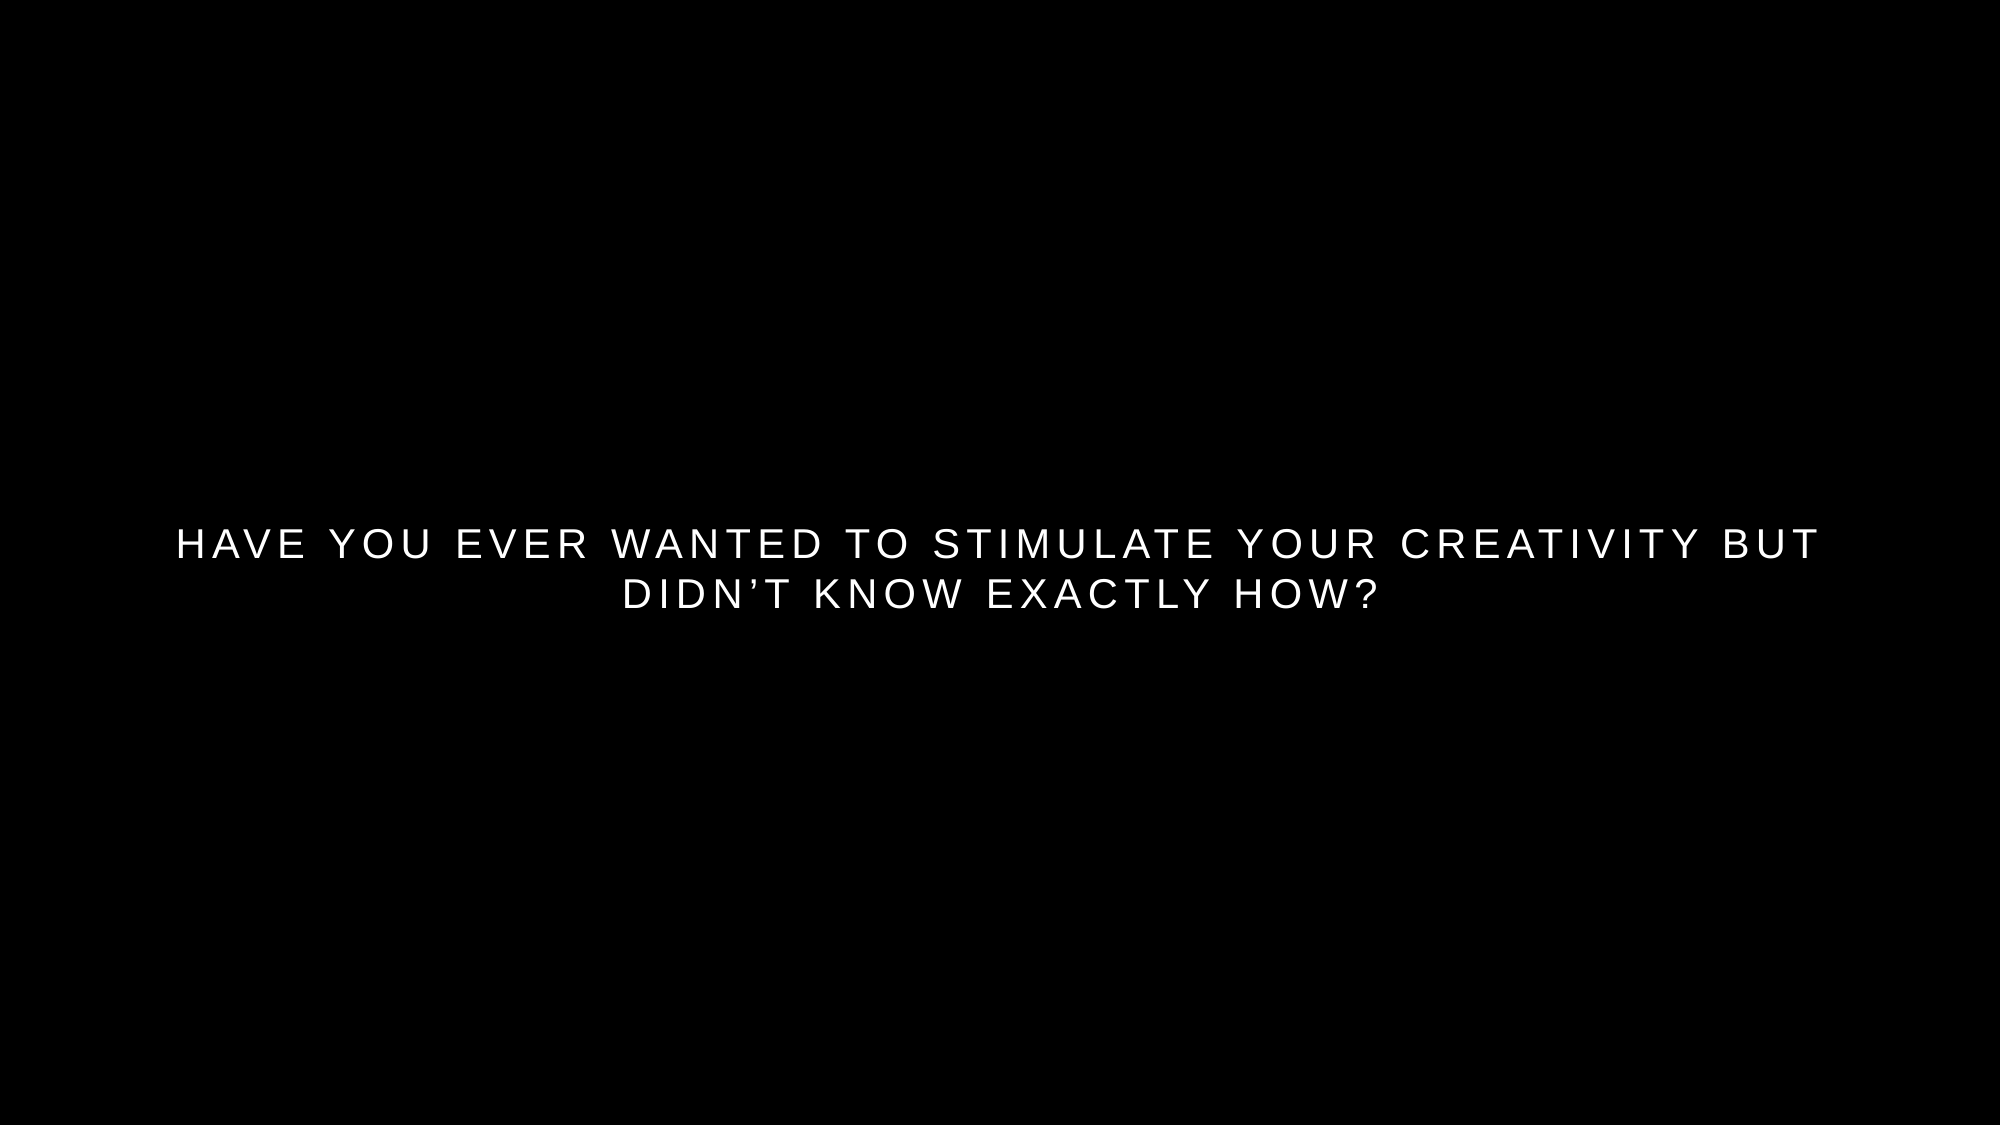

HAVE YOU EVER WANTED TO STIMULATE YOUR CREATIVITY BUT DIDN’T KNOW EXACTLY HOW?